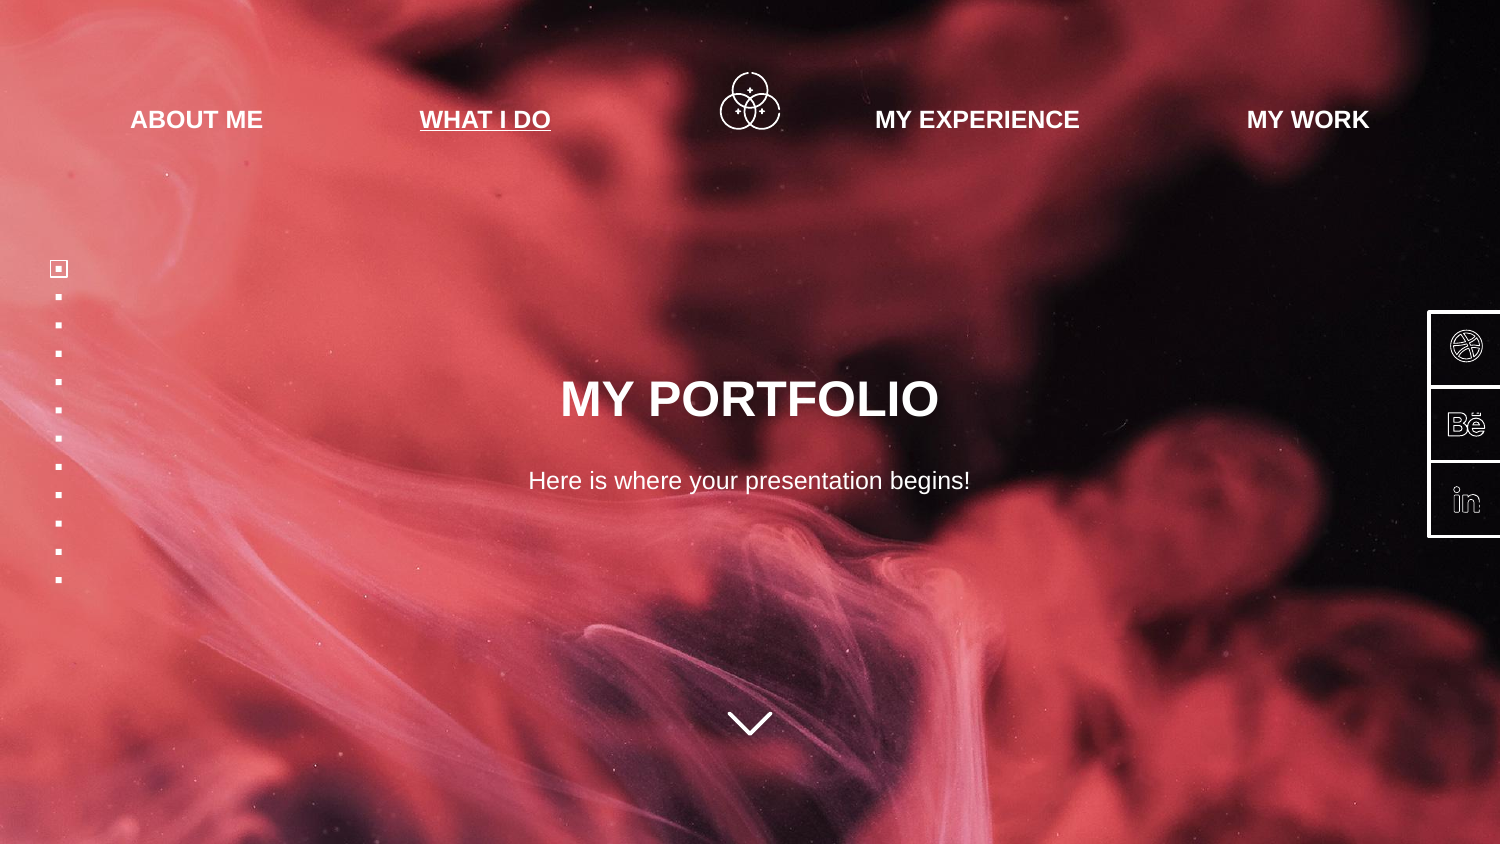

ABOUT ME
WHAT I DO
MY EXPERIENCE
MY WORK

# MY PORTFOLIO

Here is where your presentation begins!